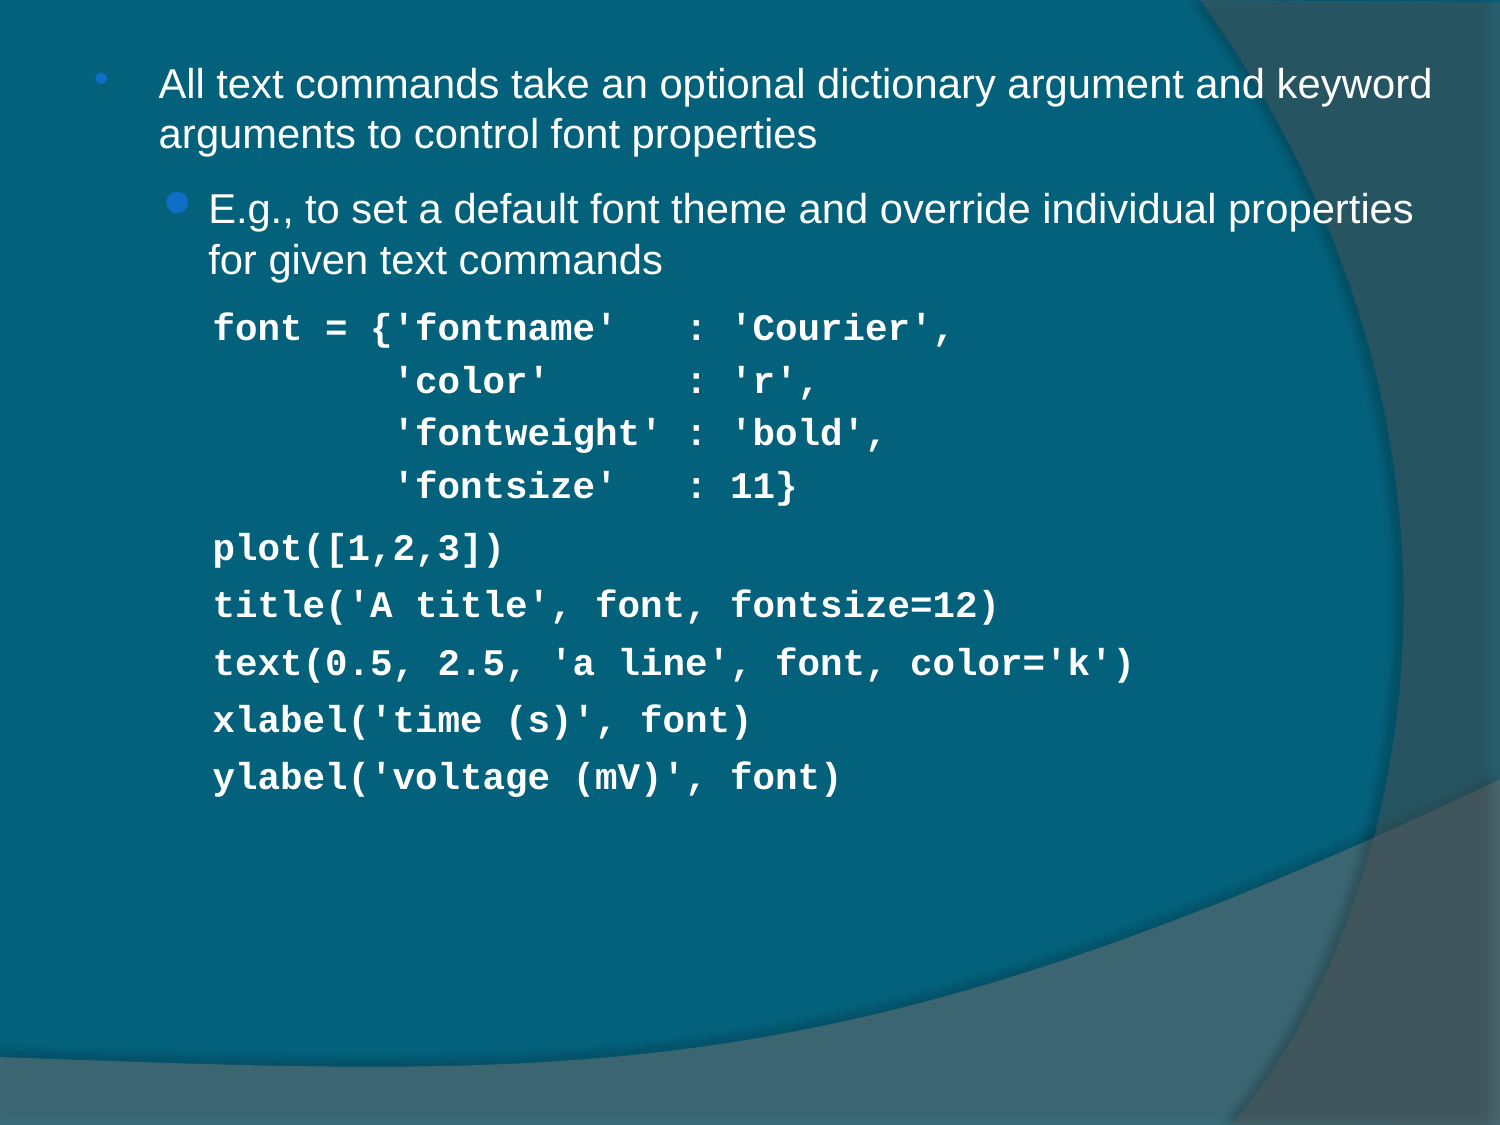

All text commands take an optional dictionary argument and keyword arguments to control font properties
E.g., to set a default font theme and override individual properties for given text commands
font = {'fontname'   : 'Courier',
        'color'      : 'r',
        'fontweight' : 'bold',
        'fontsize'   : 11}
plot([1,2,3])
title('A title', font, fontsize=12)
text(0.5, 2.5, 'a line', font, color='k')
xlabel('time (s)', font)
ylabel('voltage (mV)', font)